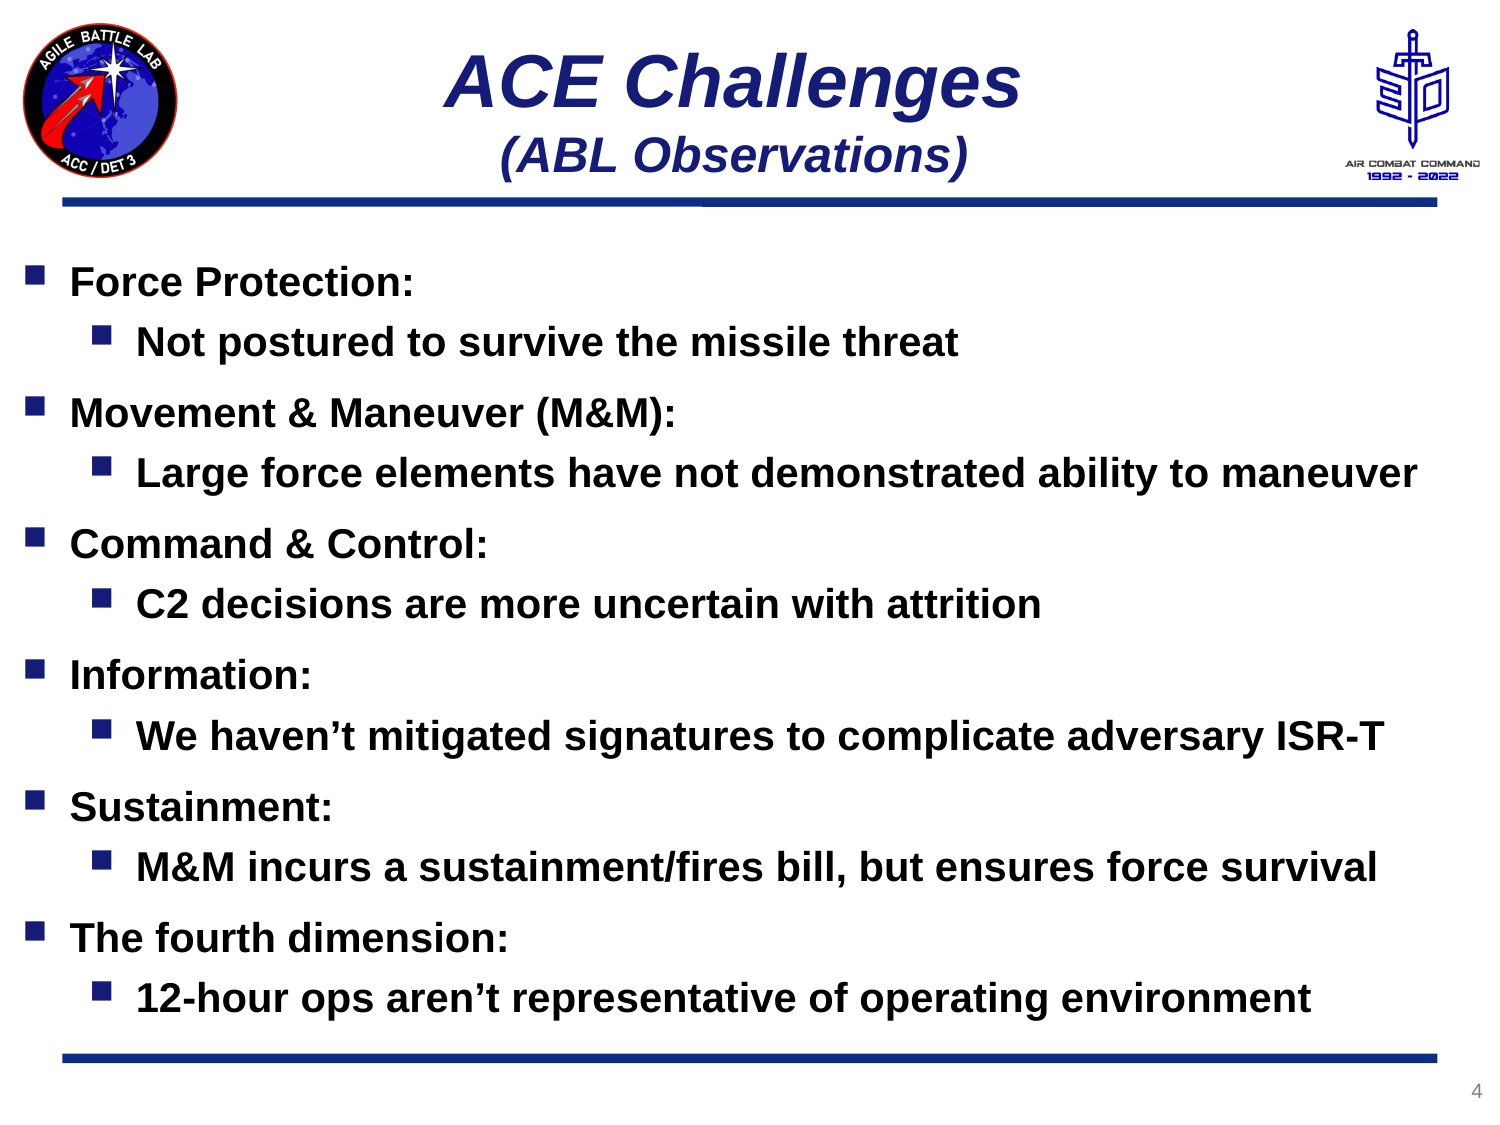

# ACE Challenges (ABL Observations)
Force Protection:
Not postured to survive the missile threat
Movement & Maneuver (M&M):
Large force elements have not demonstrated ability to maneuver
Command & Control:
C2 decisions are more uncertain with attrition
Information:
We haven’t mitigated signatures to complicate adversary ISR-T
Sustainment:
M&M incurs a sustainment/fires bill, but ensures force survival
The fourth dimension:
12-hour ops aren’t representative of operating environment
4